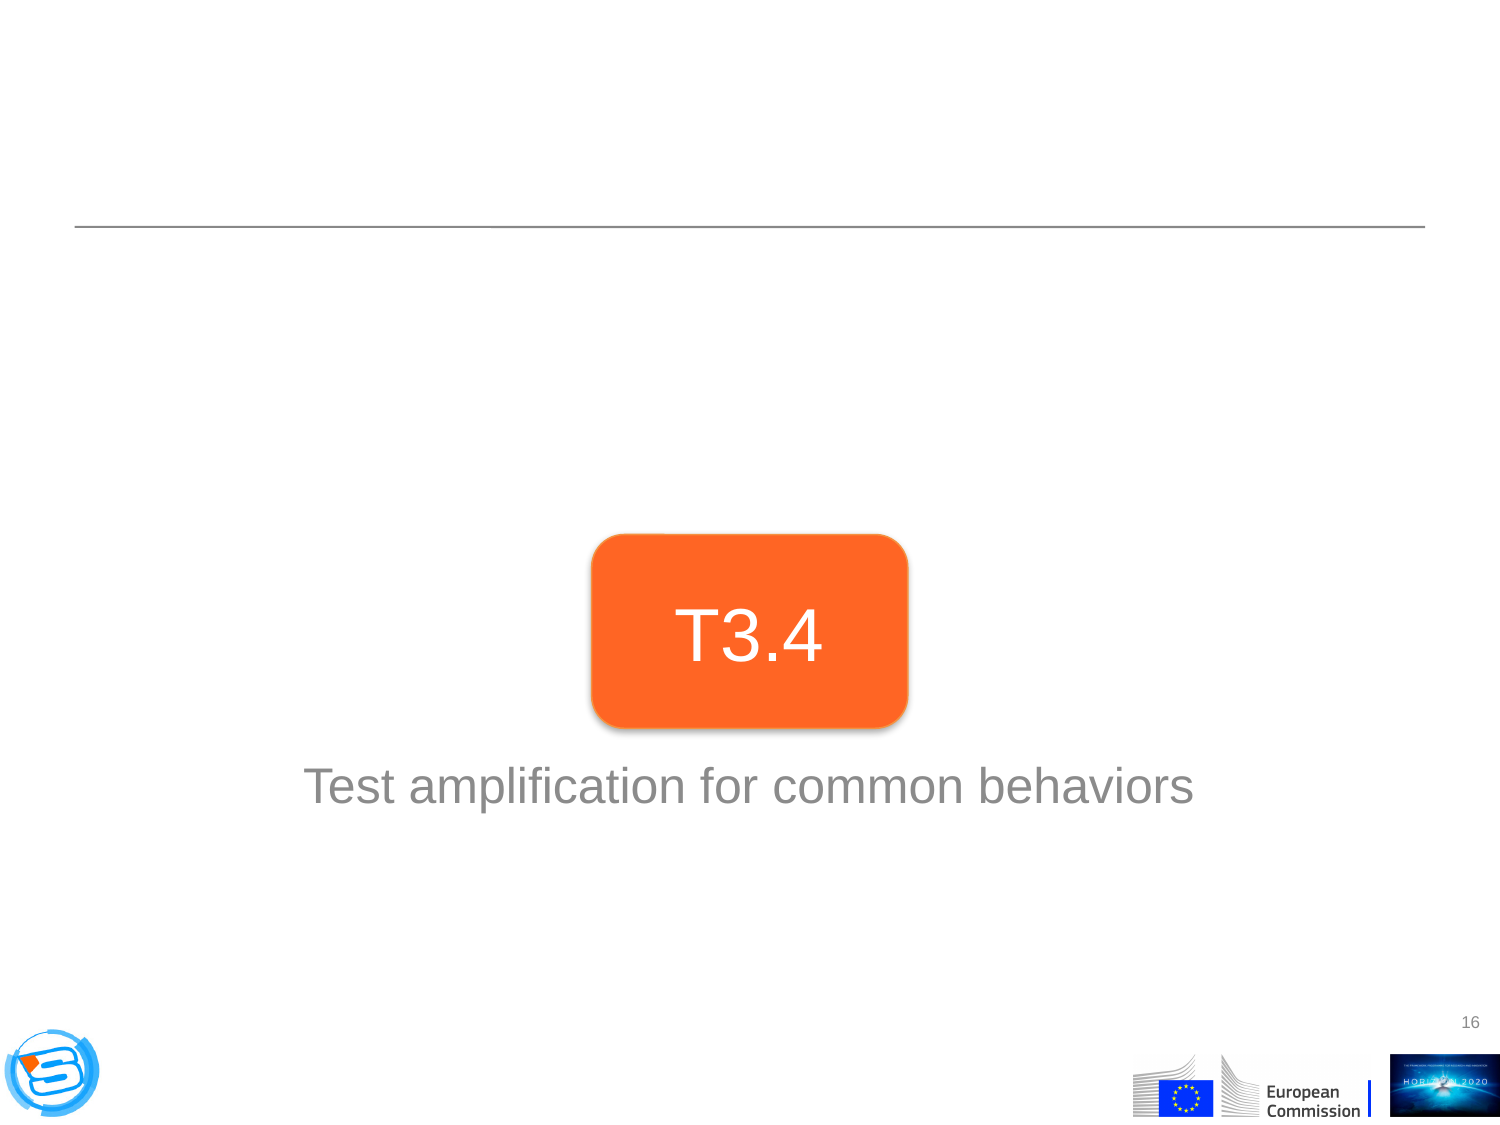

#
T3.4
Test amplification for common behaviors
16